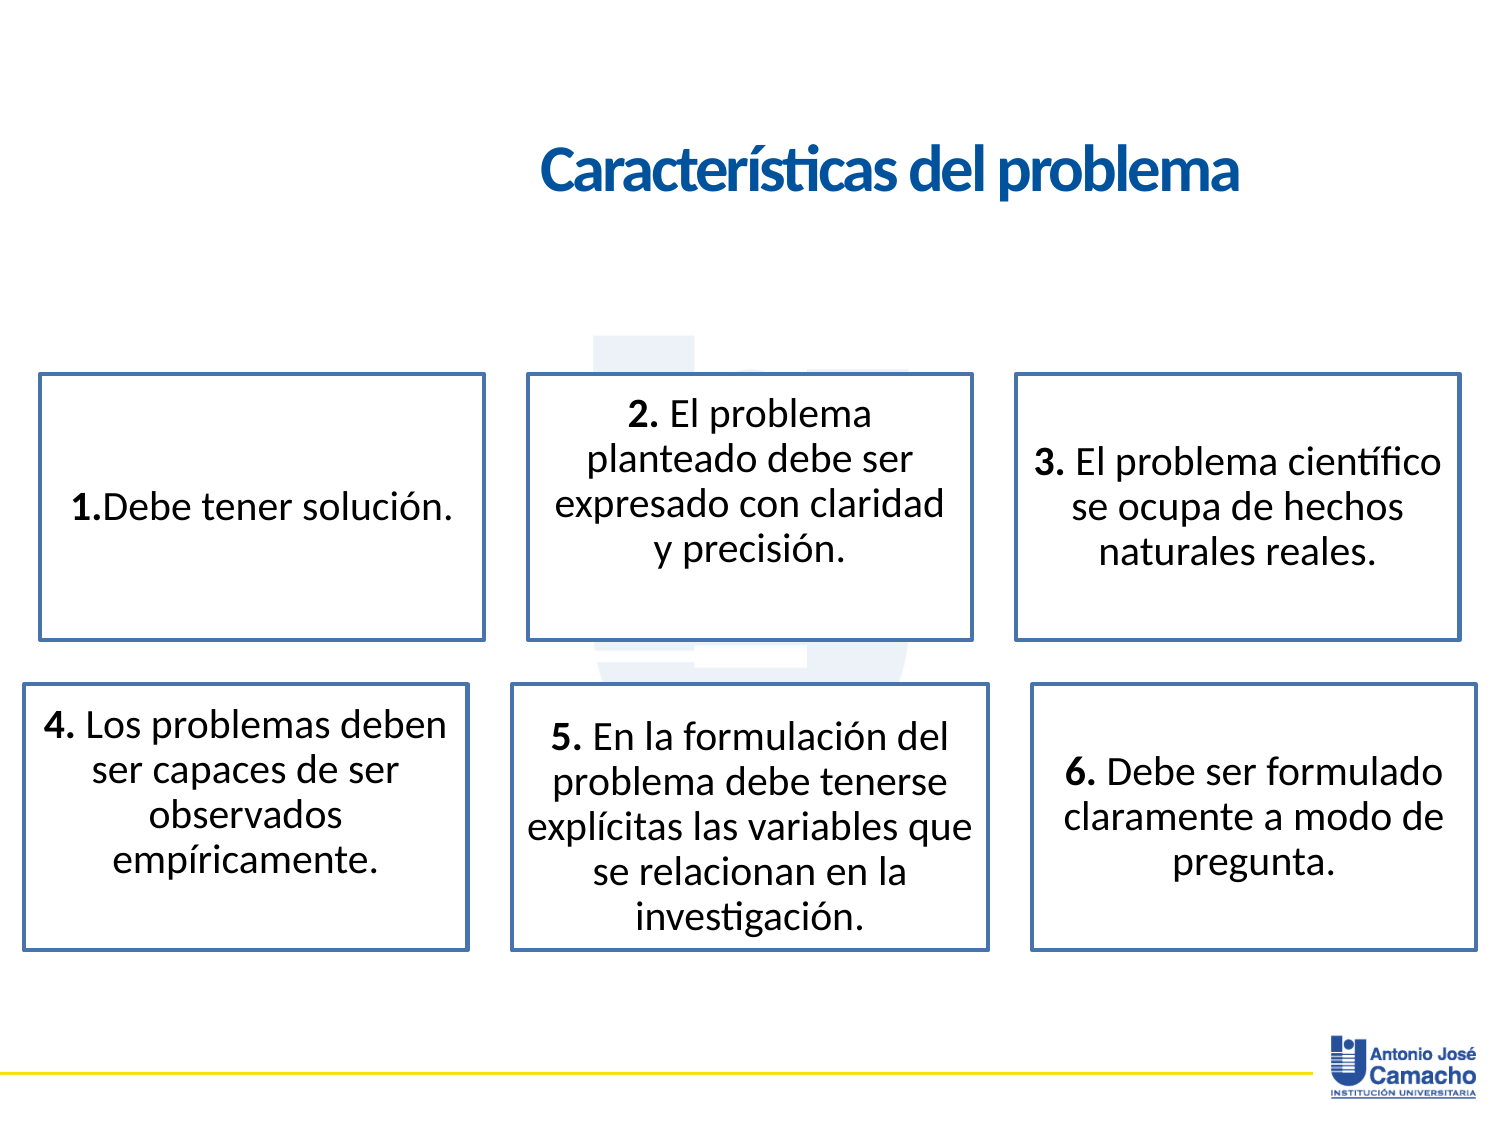

# Características del problema
1.Debe tener solución.
2. El problema planteado debe ser expresado con claridad y precisión.
3. El problema científico se ocupa de hechos naturales reales.
4. Los problemas deben ser capaces de ser observados empíricamente.

5. En la formulación del problema debe tenerse explícitas las variables que se relacionan en la investigación.
6. Debe ser formulado claramente a modo de pregunta.